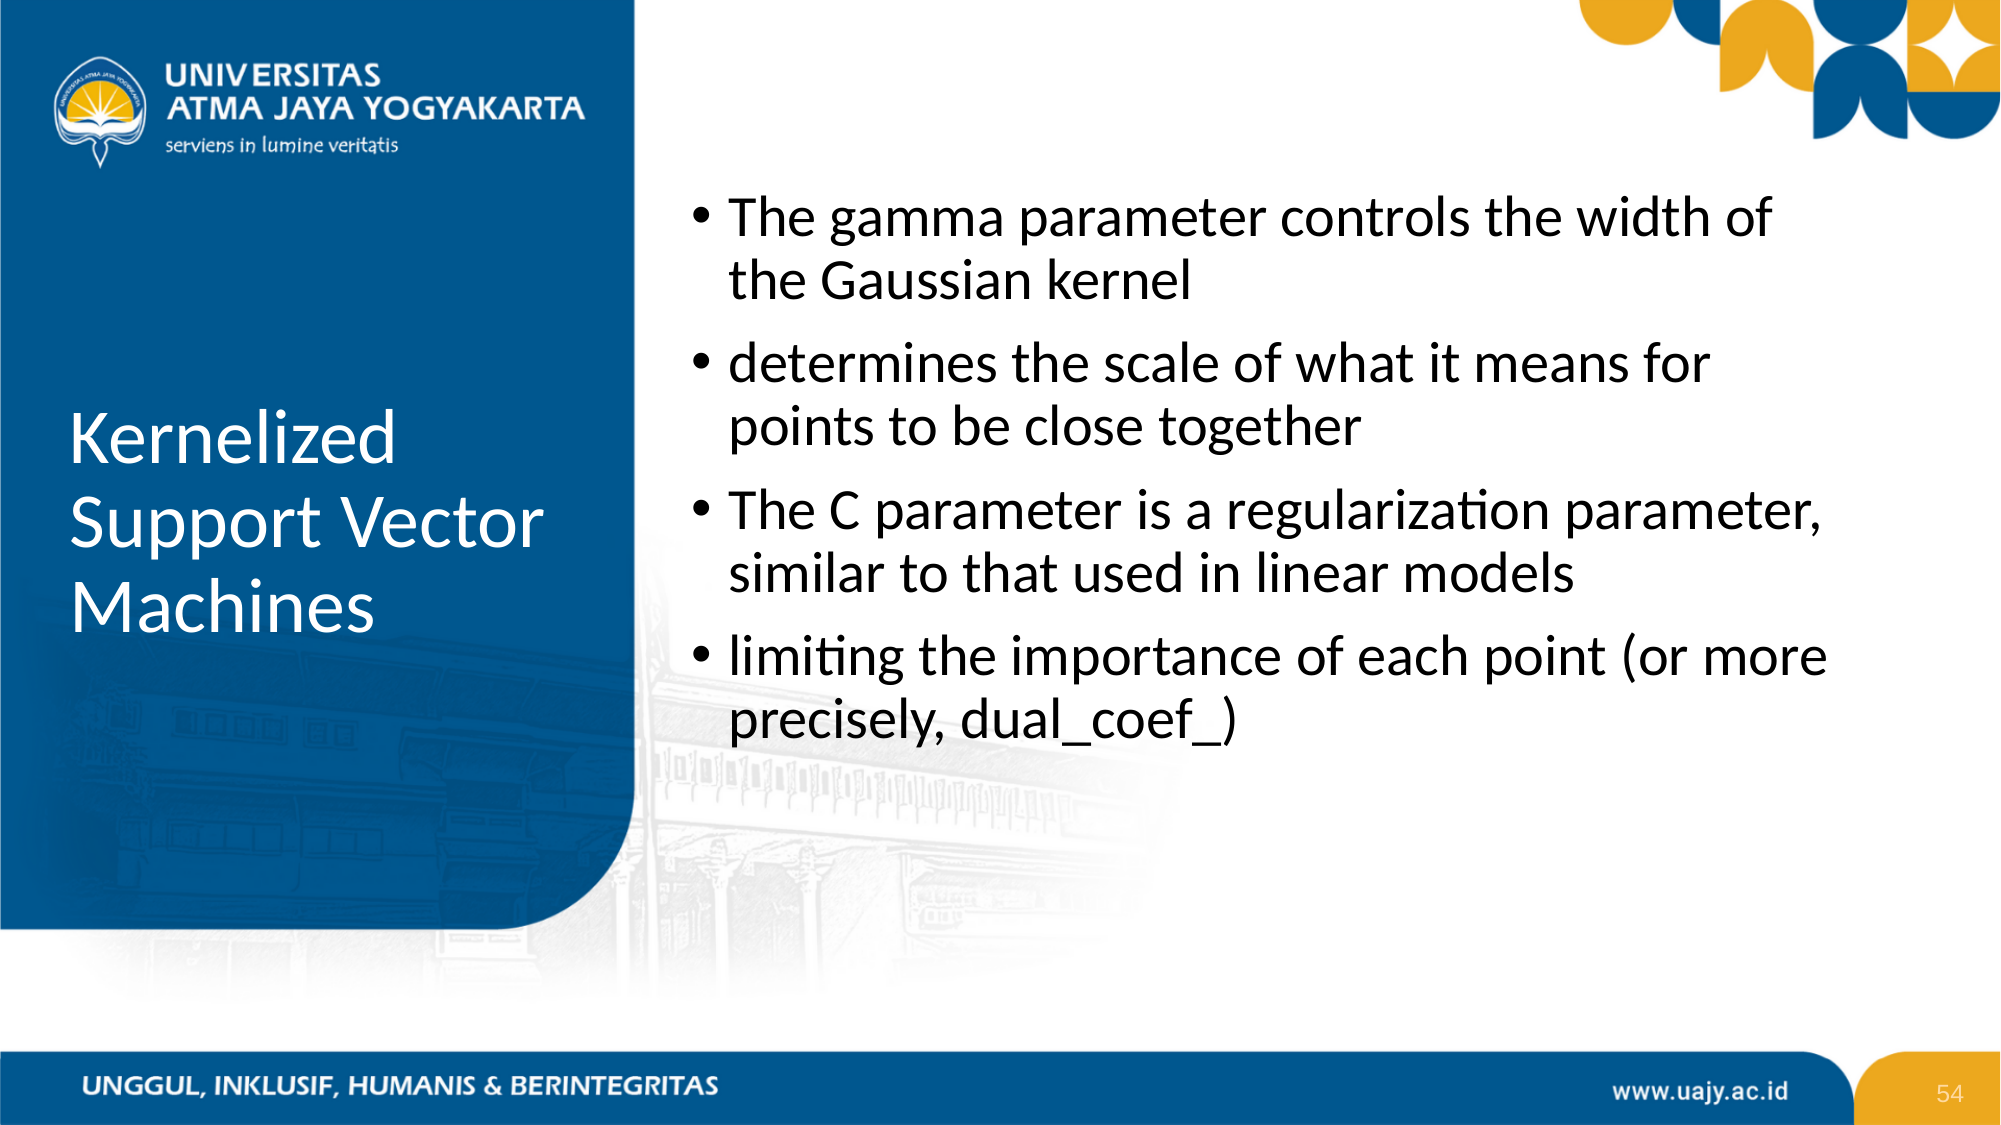

The gamma parameter controls the width of the Gaussian kernel
determines the scale of what it means for points to be close together
The C parameter is a regularization parameter, similar to that used in linear models
limiting the importance of each point (or more precisely, dual_coef_)
# Kernelized Support Vector Machines
54